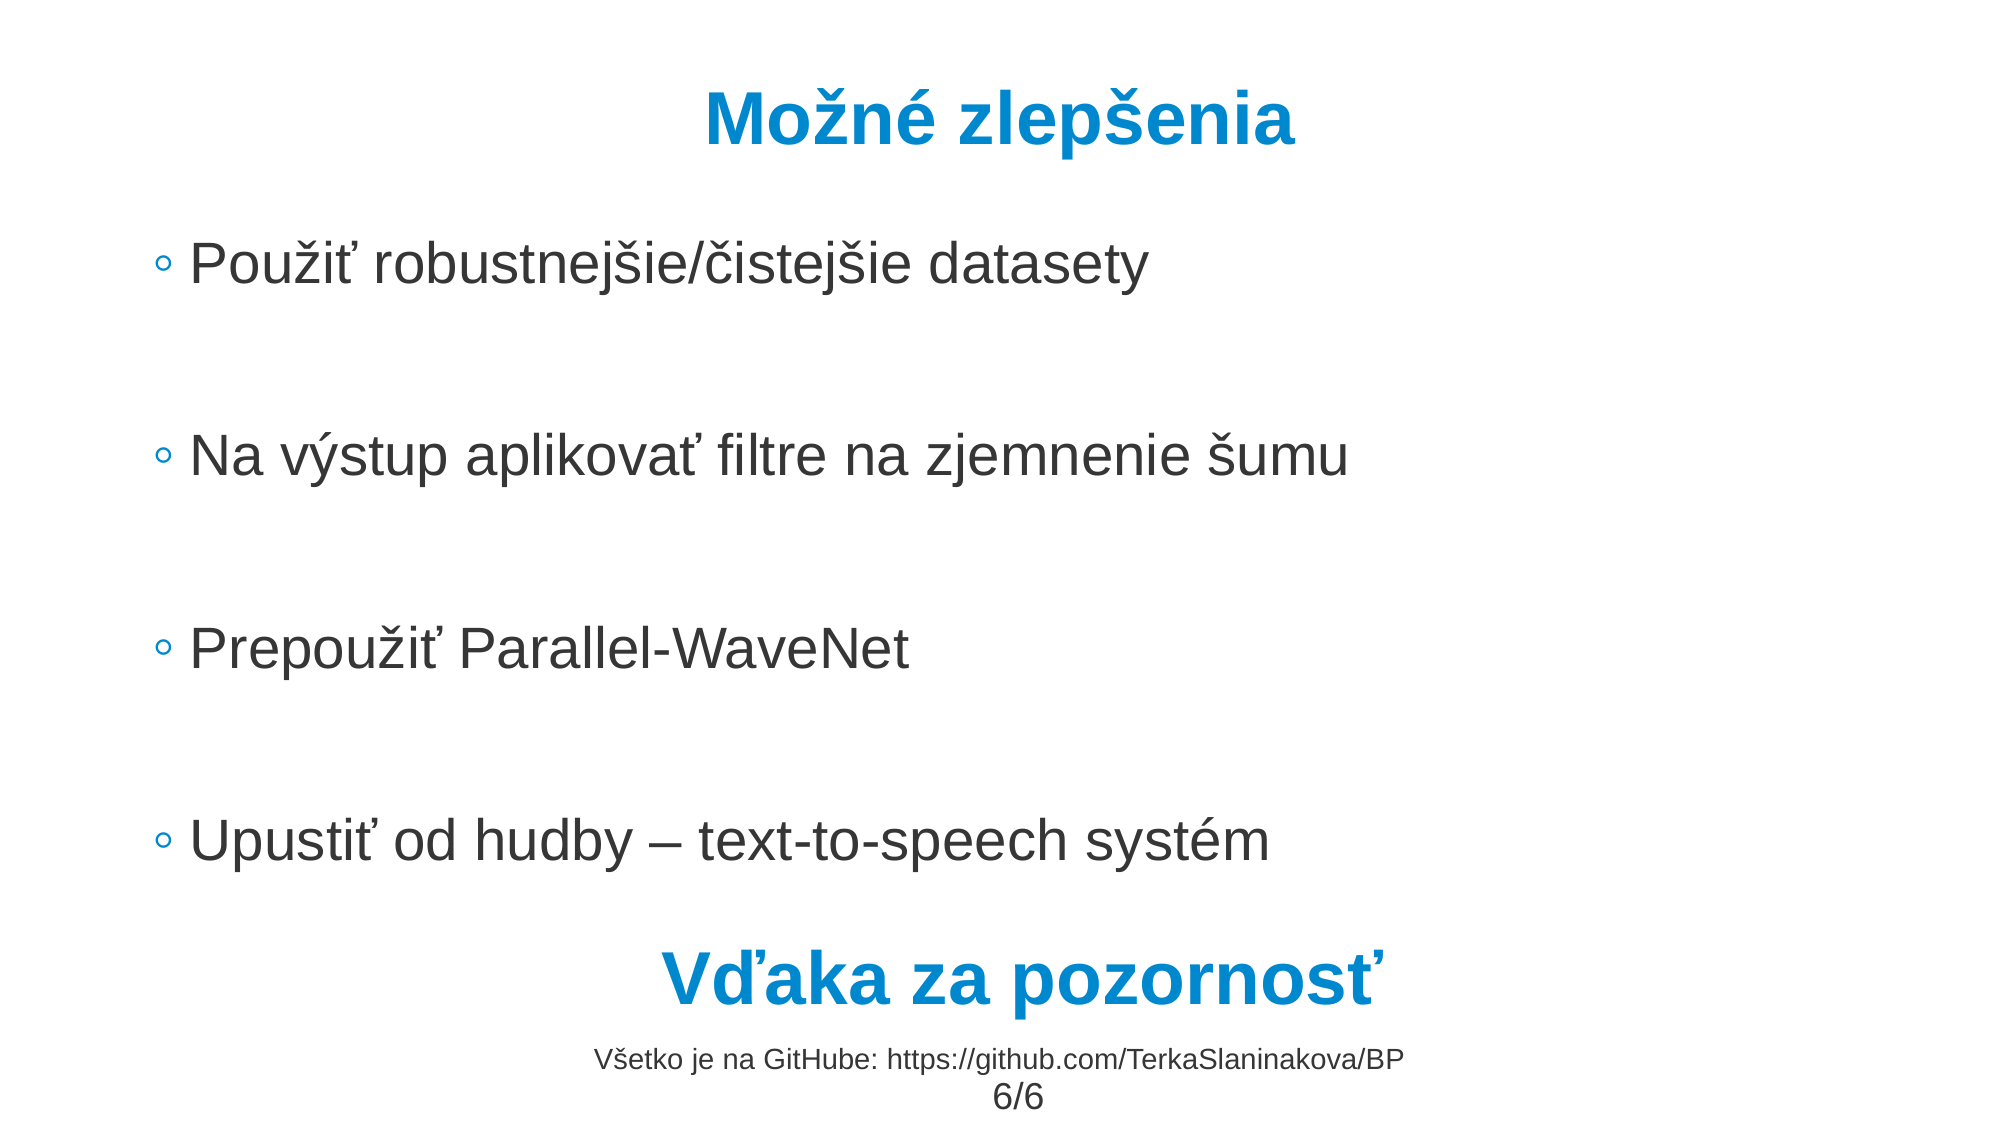

# Možné zlepšenia
Použiť robustnejšie/čistejšie datasety

Na výstup aplikovať filtre na zjemnenie šumu

Prepoužiť Parallel-WaveNet

Upustiť od hudby – text-to-speech systém
Vďaka za pozornosť
Všetko je na GitHube: https://github.com/TerkaSlaninakova/BP
6/6